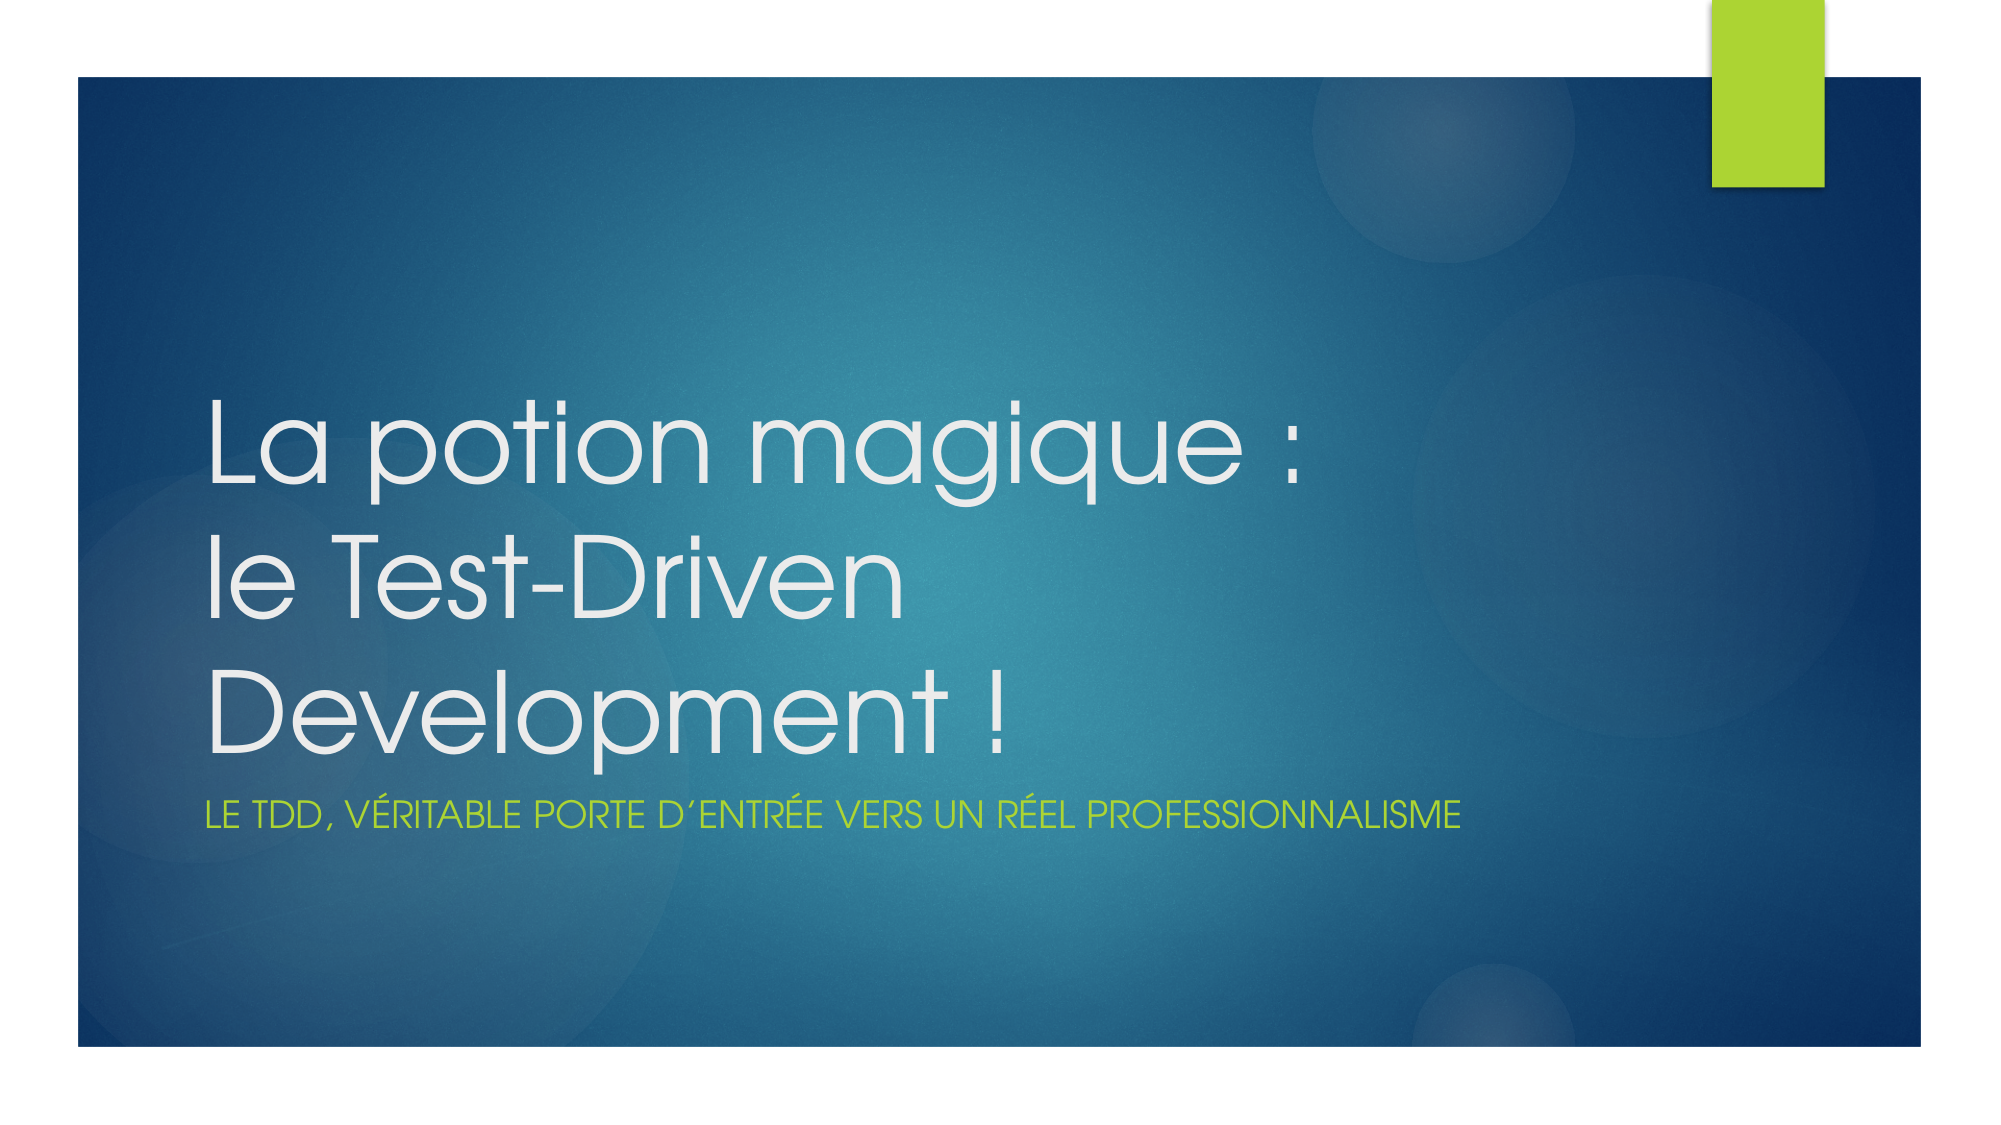

# La potion magique : le Test-Driven Development !
Le TDD, véritable porte d’entrée vers un réel professionnalisme